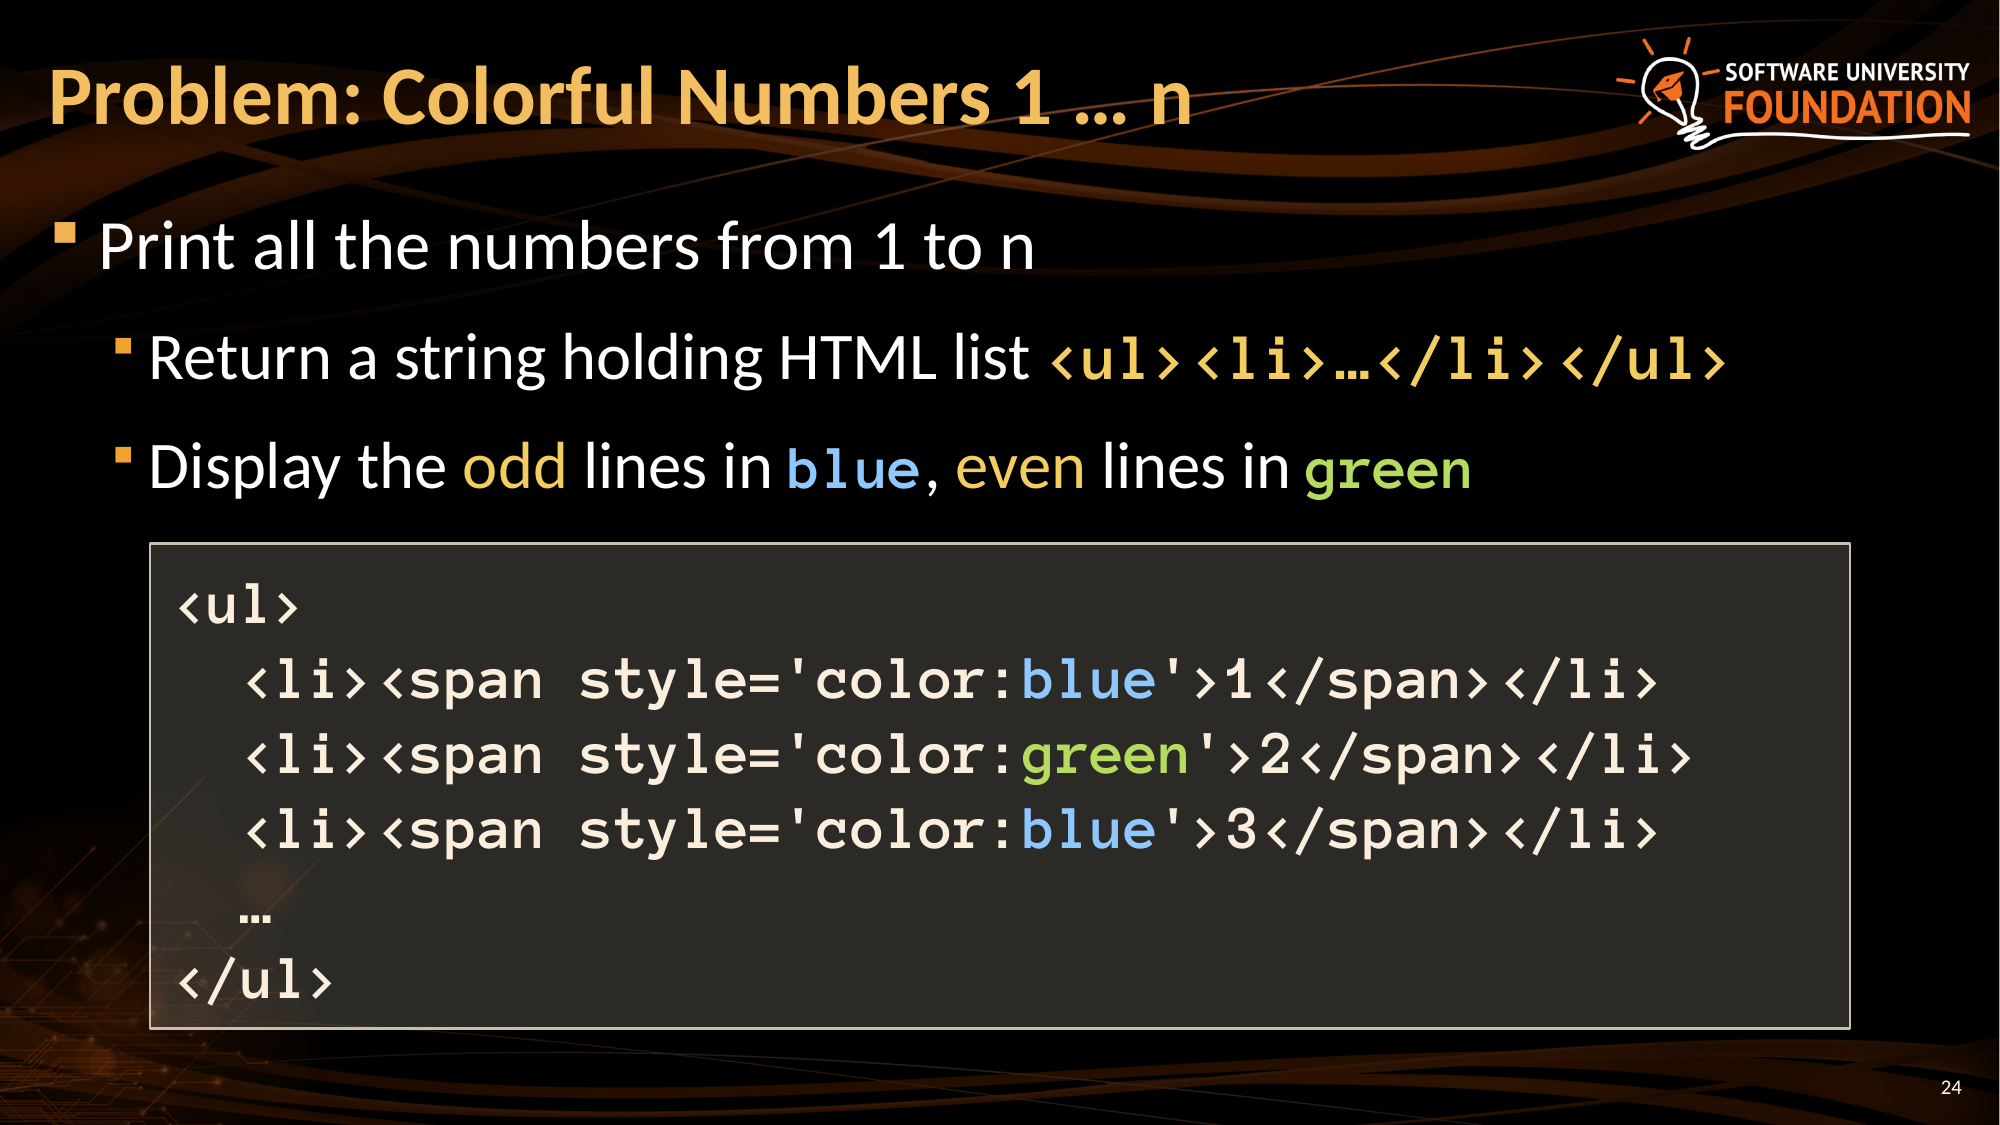

# Problem: Colorful Numbers 1 … n
Print all the numbers from 1 to n
Return a string holding HTML list <ul><li>…</li></ul>
Display the odd lines in blue, even lines in green
<ul>
  <li><span style='color:blue'>1</span></li>
  <li><span style='color:green'>2</span></li>
  <li><span style='color:blue'>3</span></li>
  …
</ul>
24